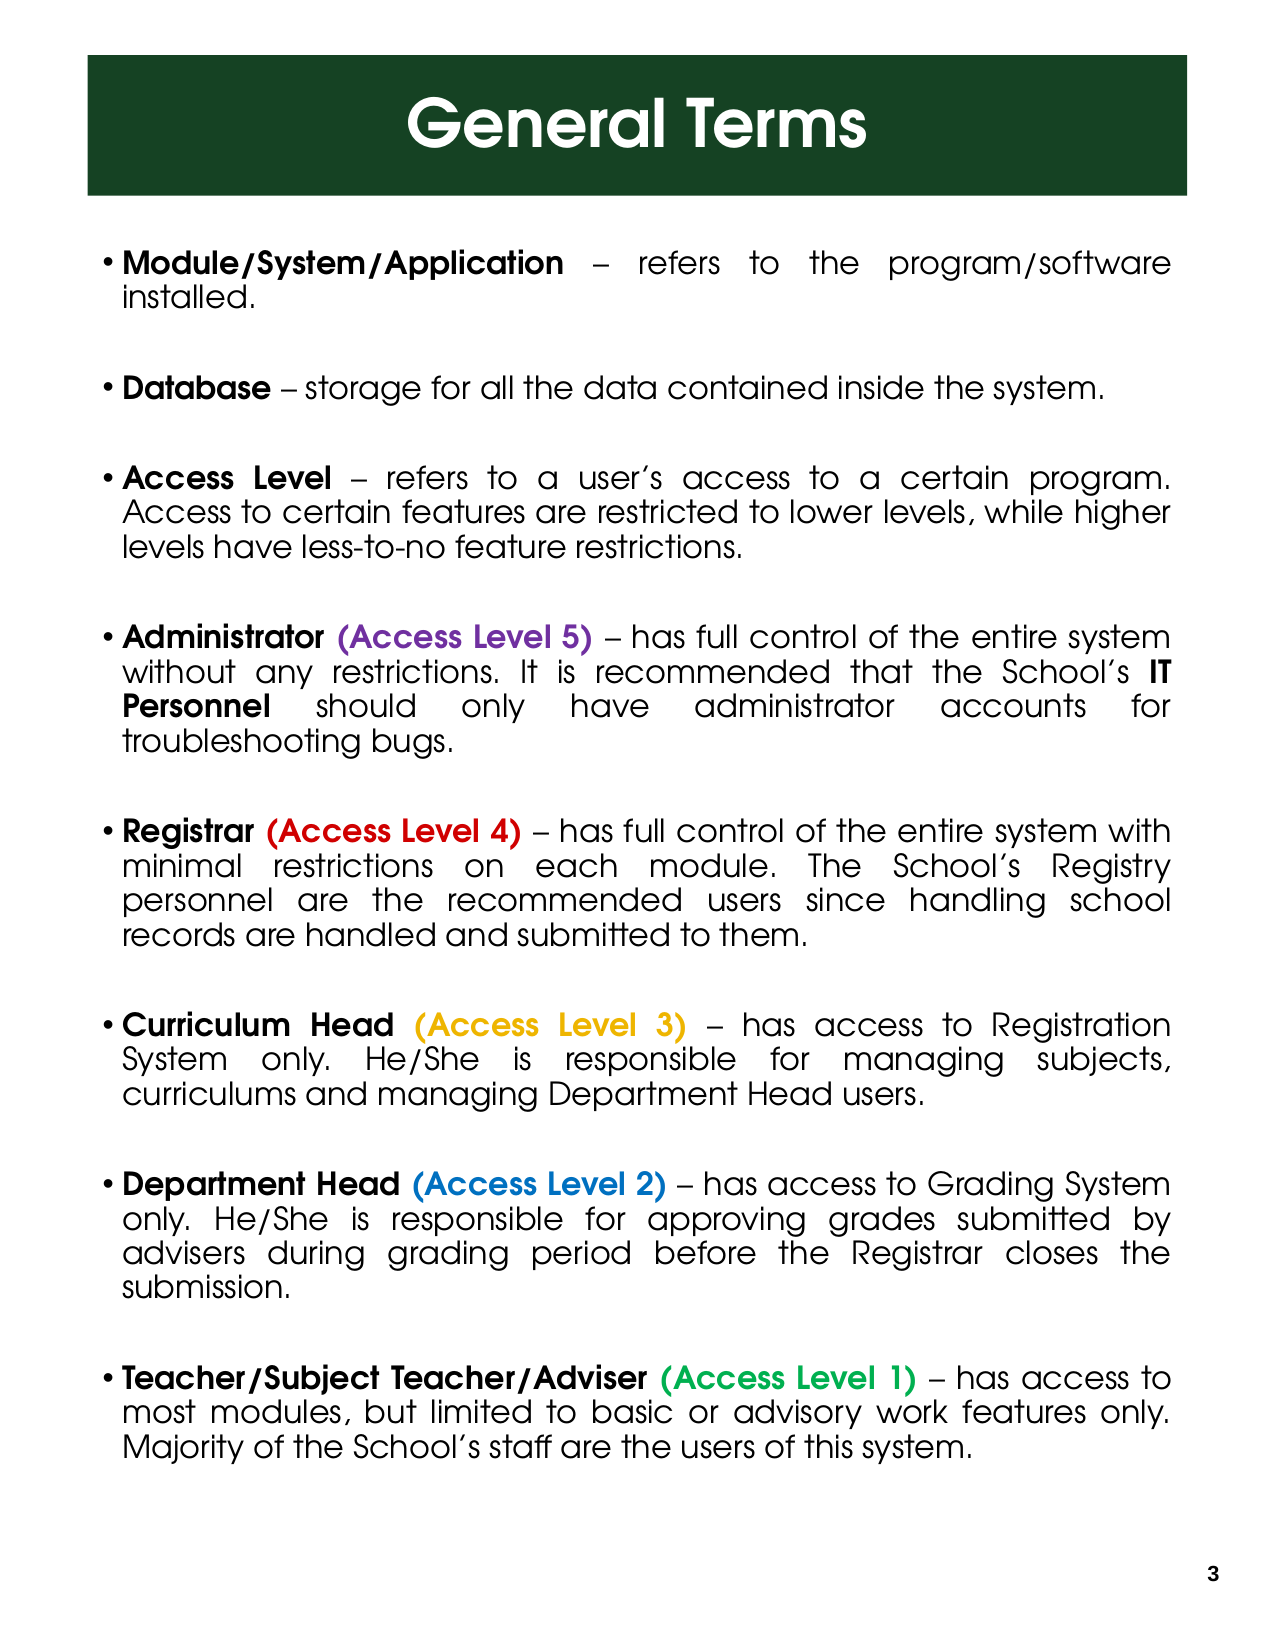

# General Terms
Module/System/Application – refers to the program/software installed.

Database – storage for all the data contained inside the system.

Access Level – refers to a user’s access to a certain program. Access to certain features are restricted to lower levels, while higher levels have less-to-no feature restrictions.

Administrator (Access Level 5) – has full control of the entire system without any restrictions. It is recommended that the School’s IT Personnel should only have administrator accounts for troubleshooting bugs.

Registrar (Access Level 4) – has full control of the entire system with minimal restrictions on each module. The School’s Registry personnel are the recommended users since handling school records are handled and submitted to them.

Curriculum Head (Access Level 3) – has access to Registration System only. He/She is responsible for managing subjects, curriculums and managing Department Head users.

Department Head (Access Level 2) – has access to Grading System only. He/She is responsible for approving grades submitted by advisers during grading period before the Registrar closes the submission.

Teacher/Subject Teacher/Adviser (Access Level 1) – has access to most modules, but limited to basic or advisory work features only. Majority of the School’s staff are the users of this system.
3